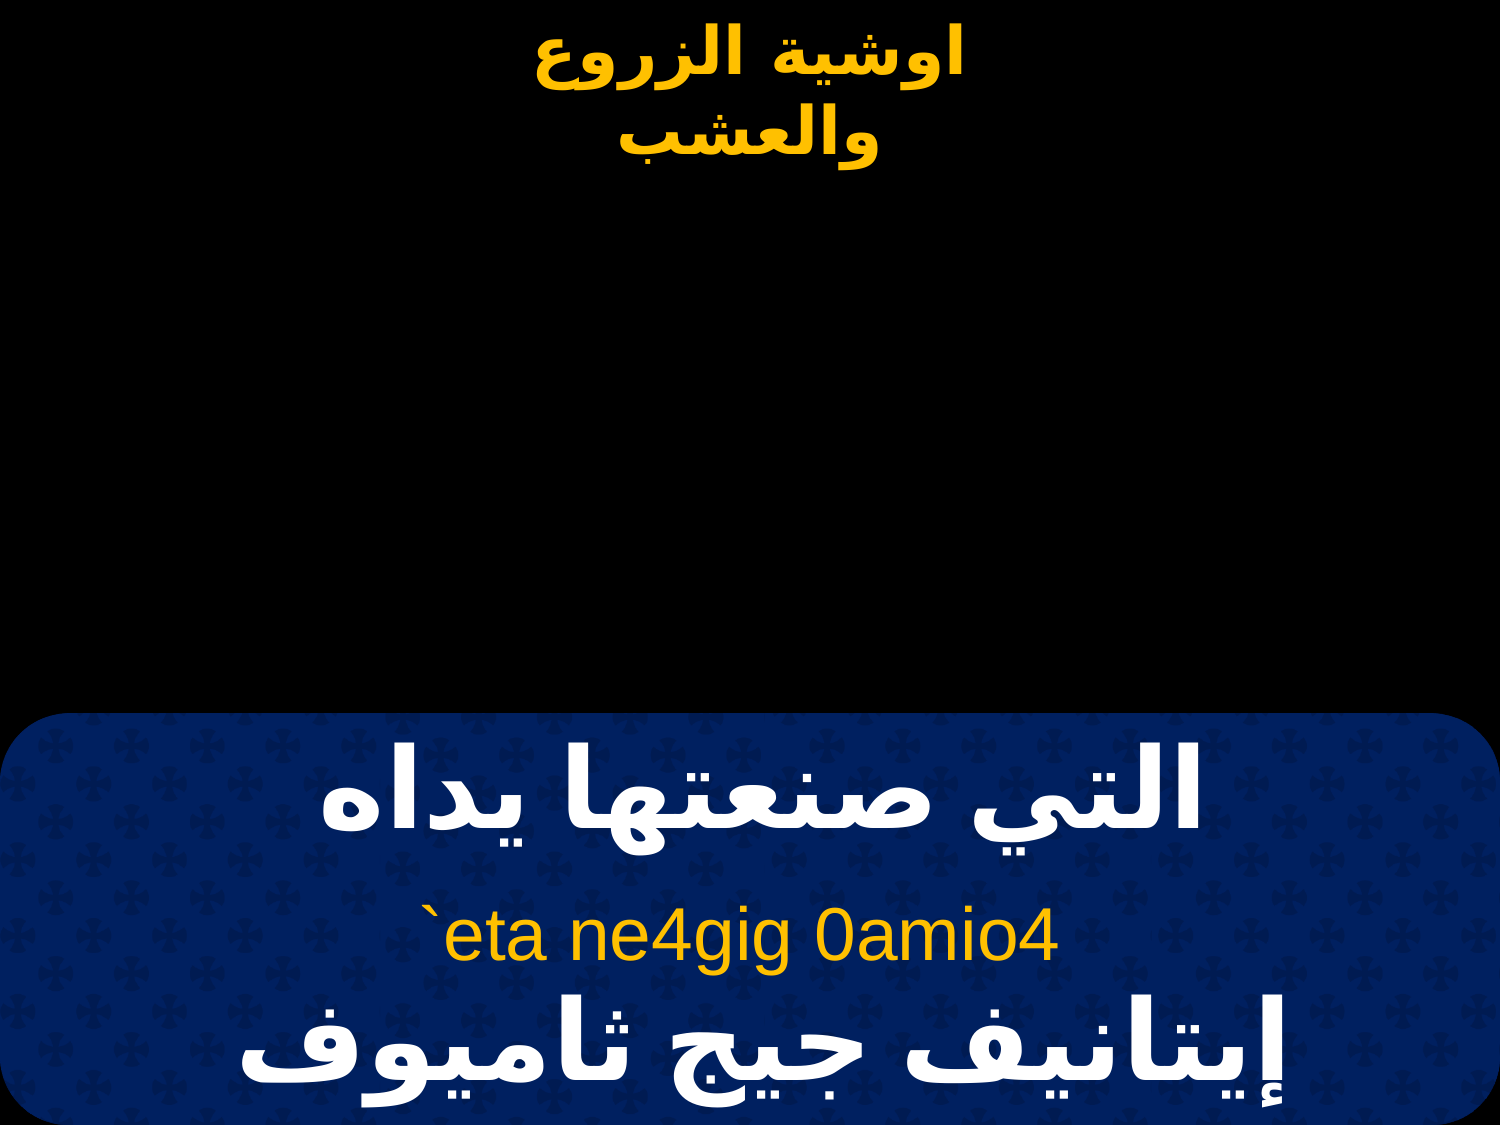

# التي صنعتها يداه
`eta ne4gig 0amio4
إيتانيف جيج ثاميوف